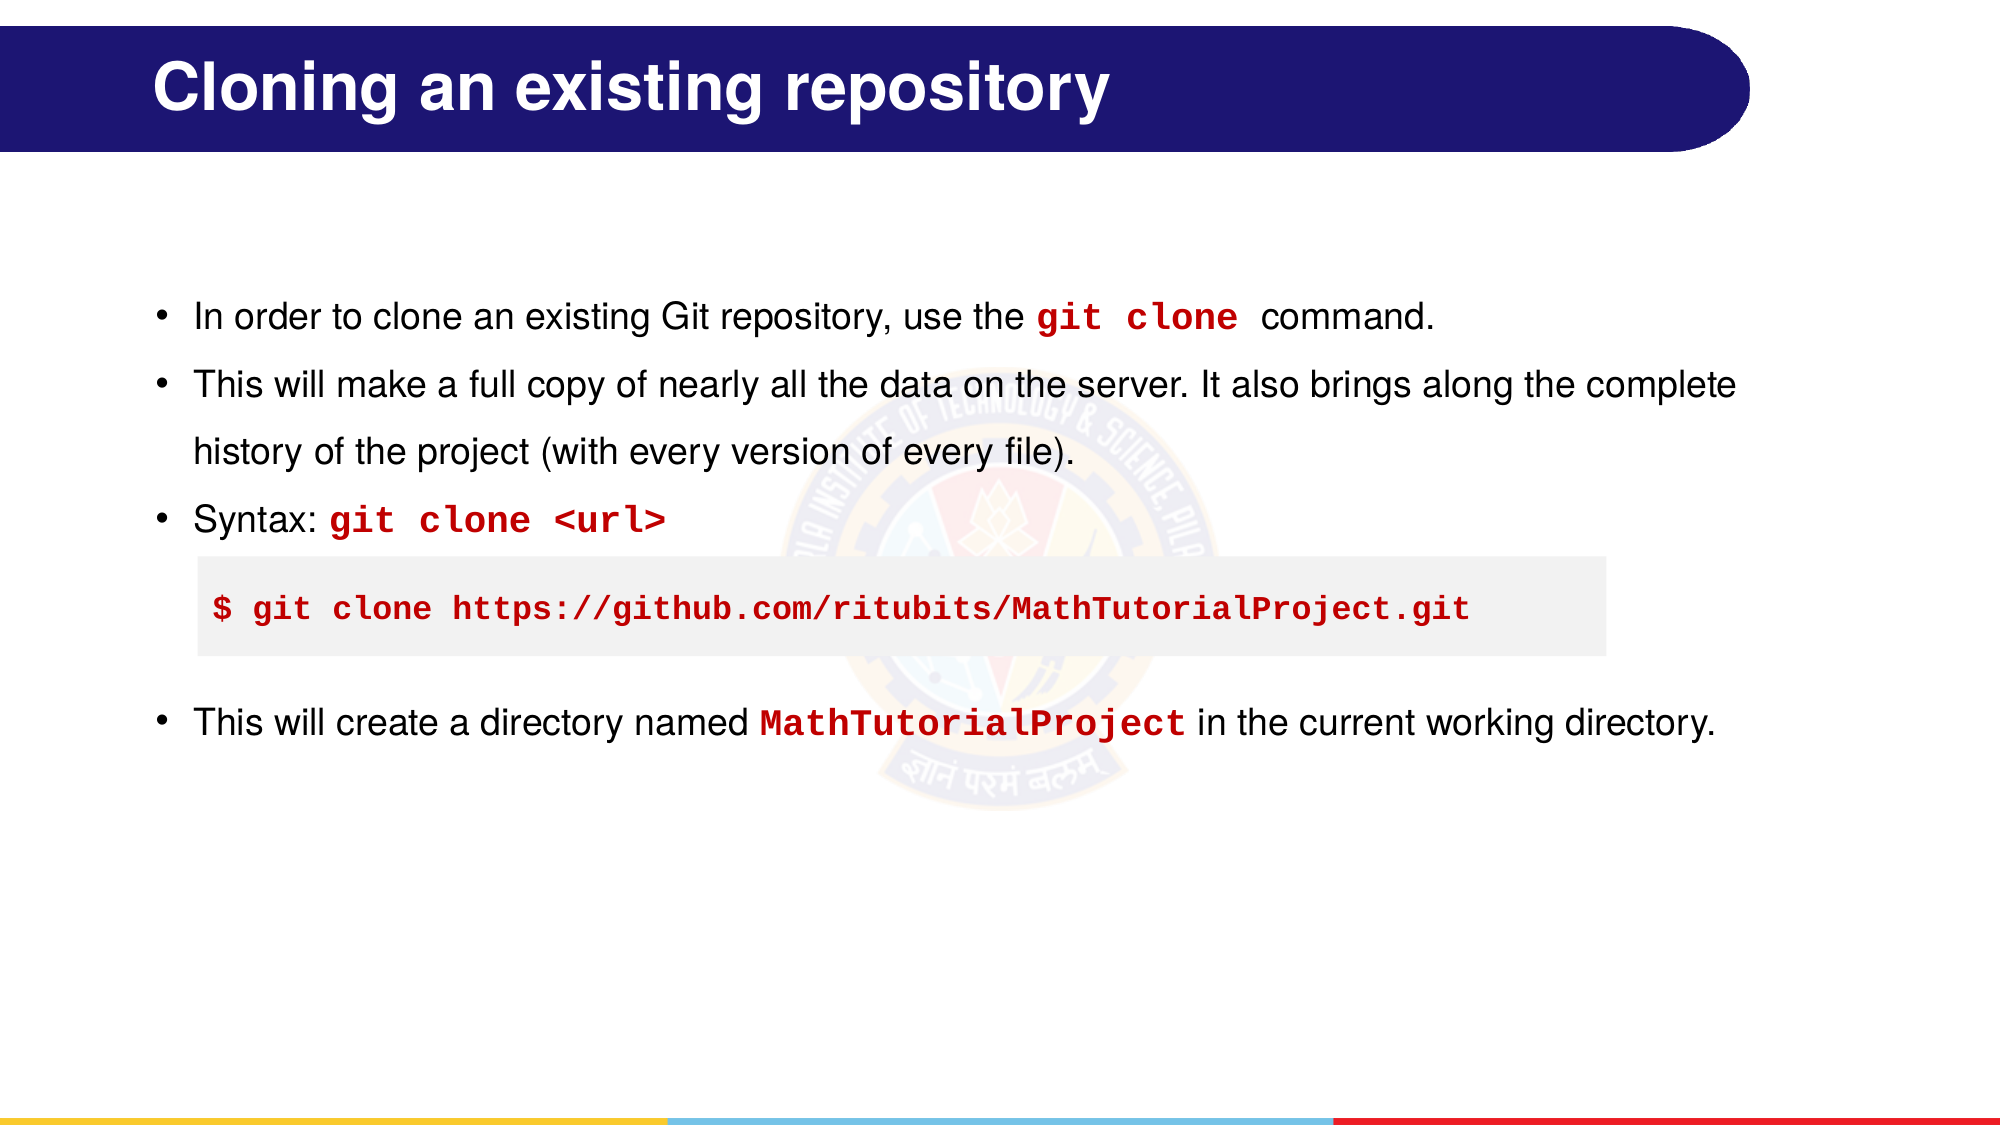

# Cloning an existing repository

In order to clone an existing Git repository, use the git clone command.
This will make a full copy of nearly all the data on the server. It also brings along the complete history of the project (with every version of every file).
Syntax: git clone <url>

This will create a directory named MathTutorialProject in the current working directory.

$ git clone https://github.com/ritubits/MathTutorialProject.git